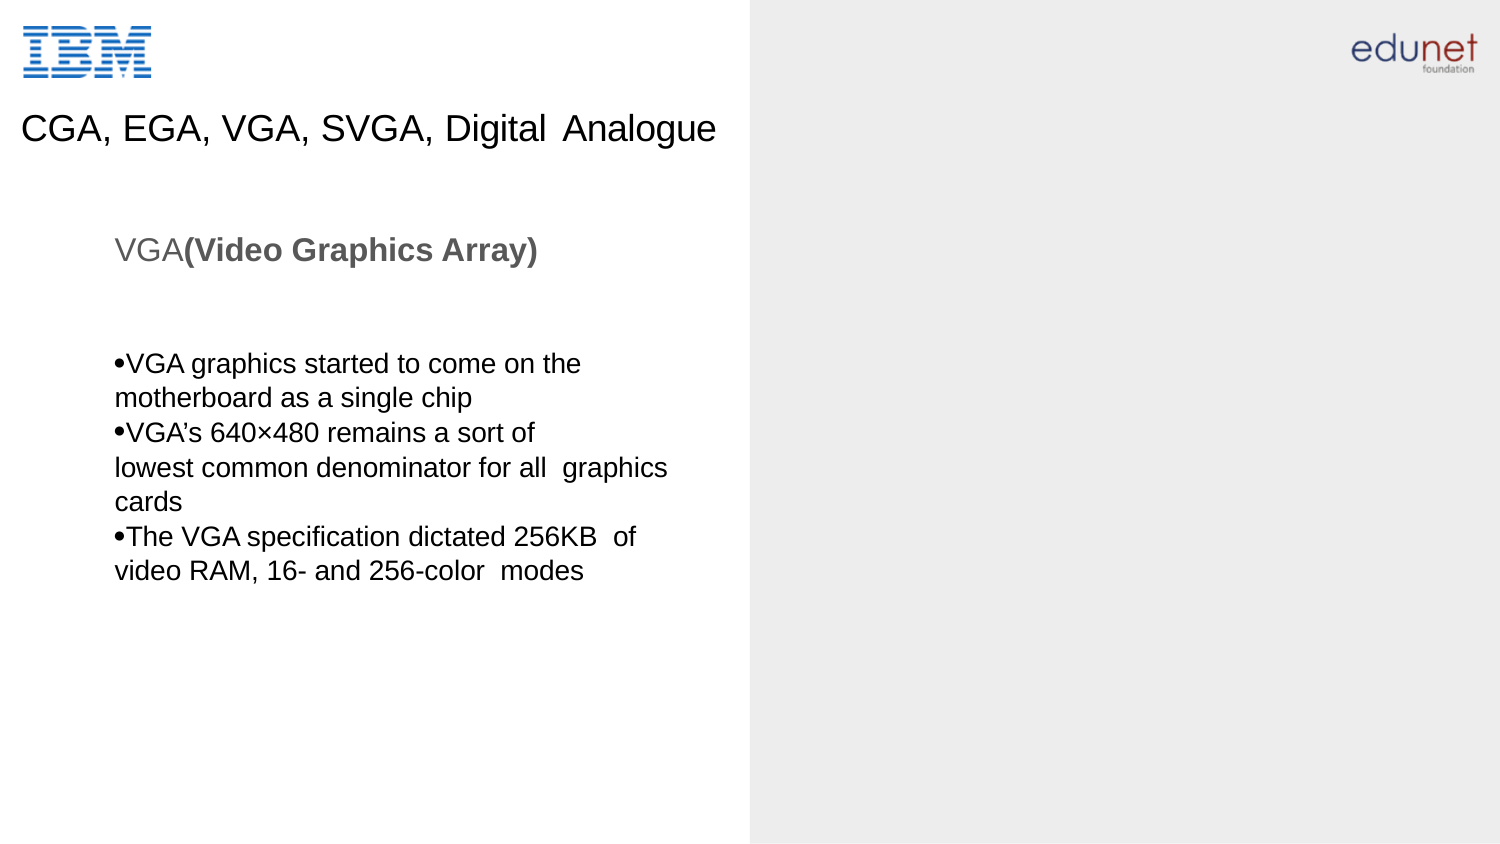

# CGA, EGA, VGA, SVGA, Digital Analogue
VGA(Video Graphics Array)

VGA graphics started to come on the  motherboard as a single chip
VGA’s 640×480 remains a sort of
lowest common denominator for all  graphics cards
The VGA specification dictated 256KB  of video RAM, 16- and 256-color  modes